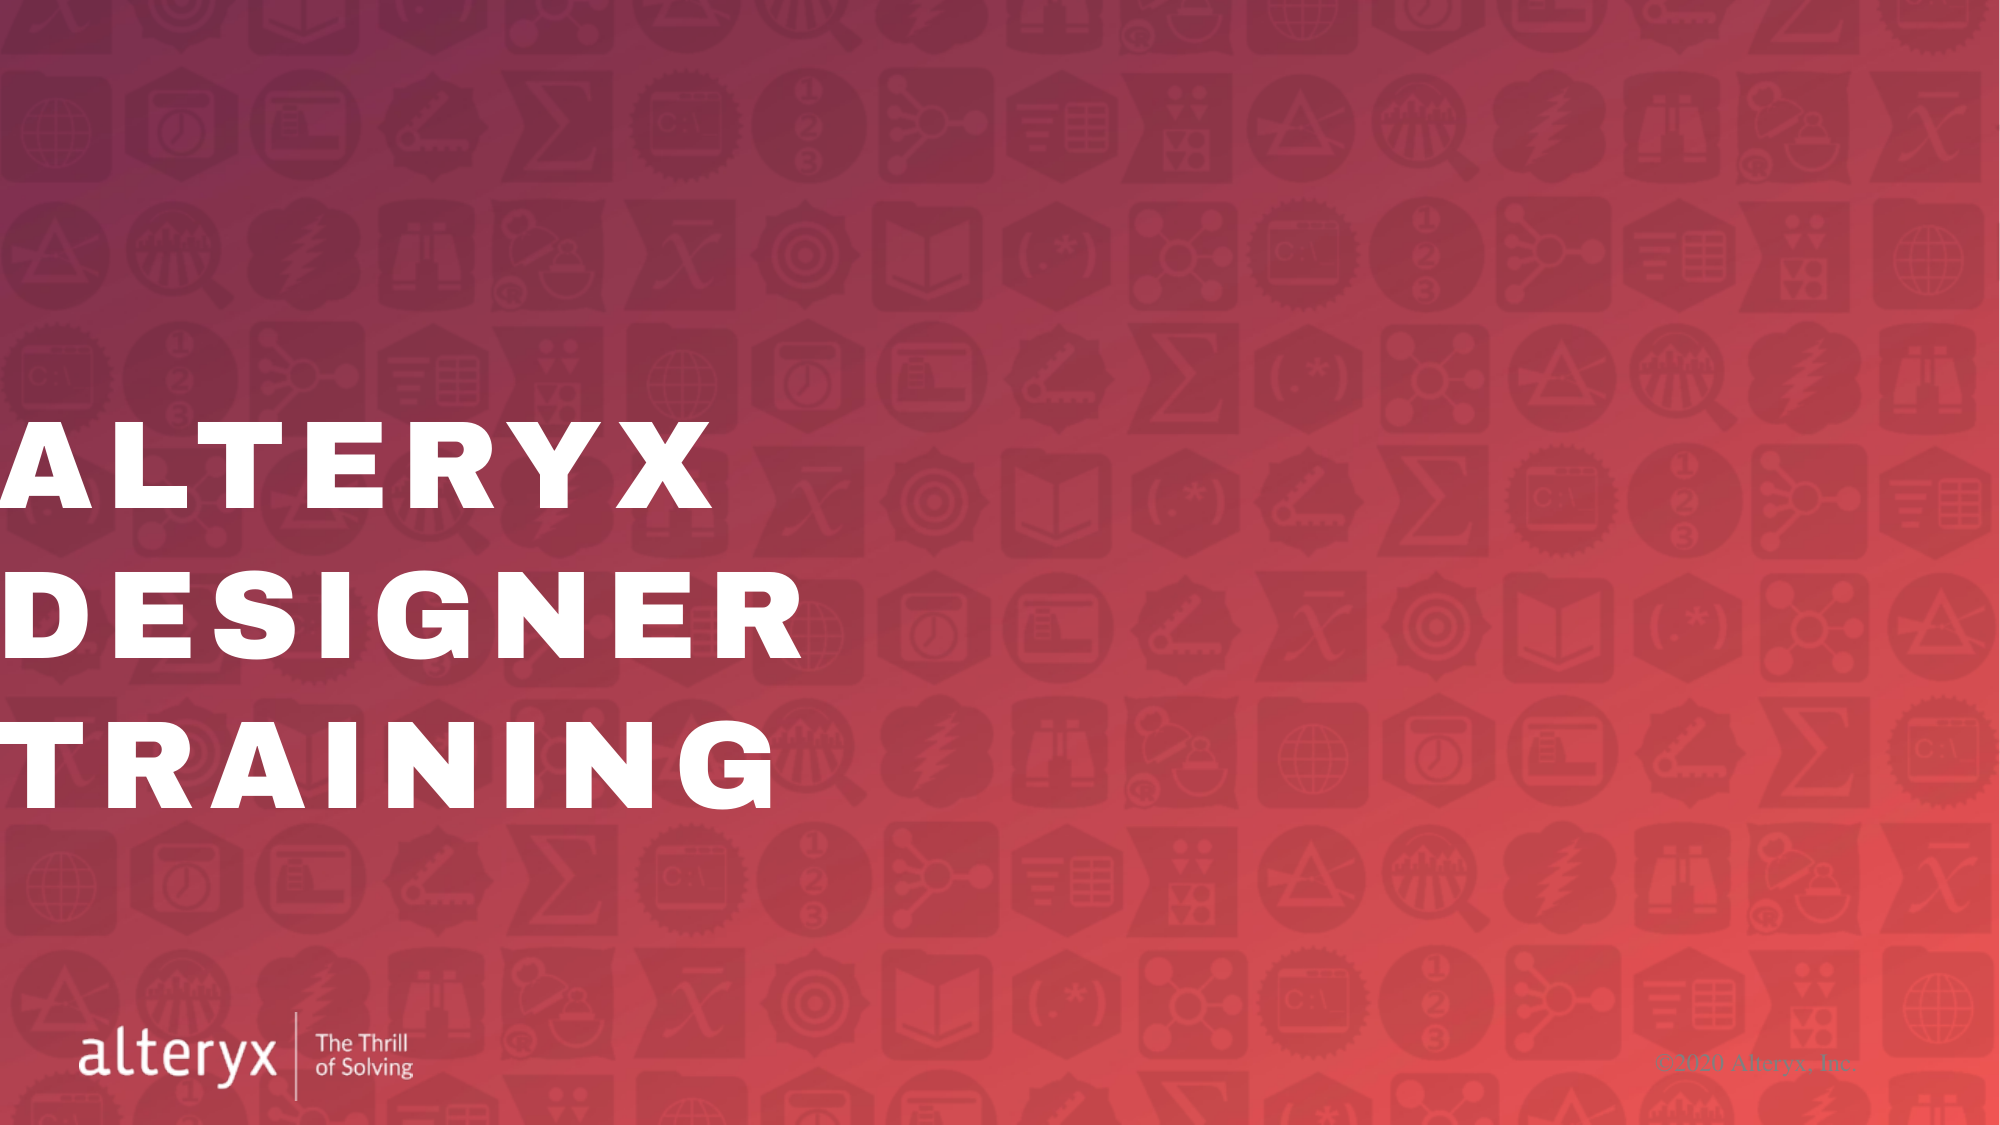

# Alteryx designer training
©2020 Alteryx, Inc.